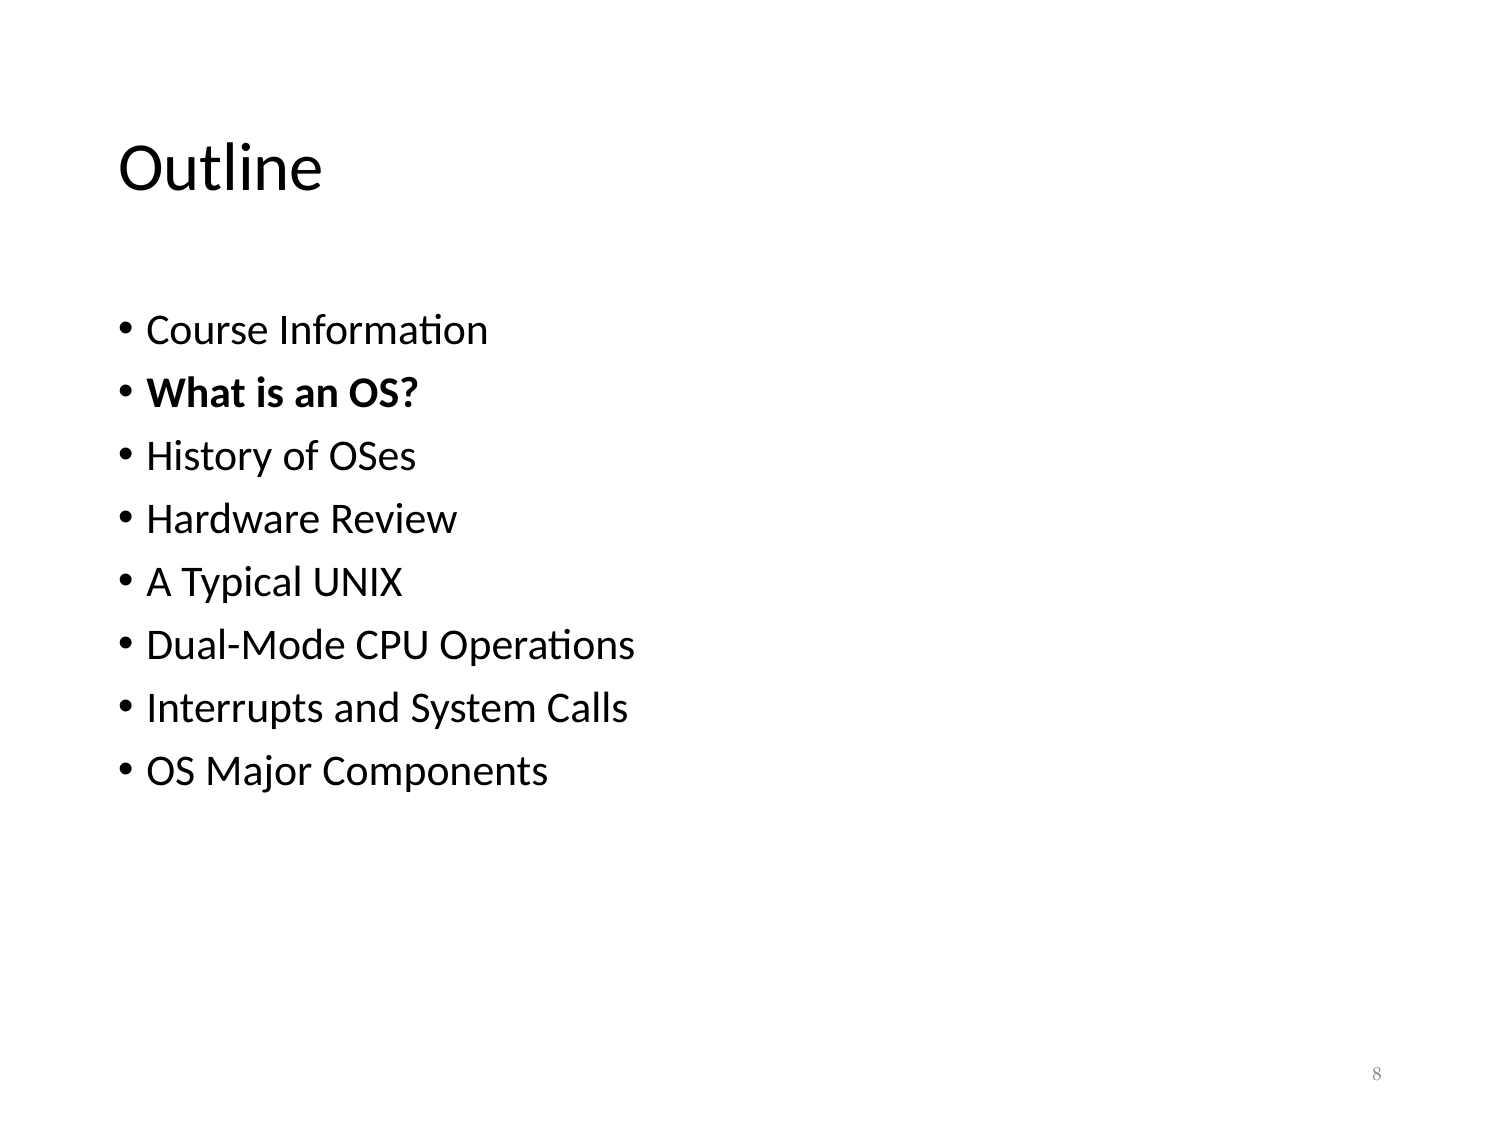

# Outline
Course Information
What is an OS?
History of OSes
Hardware Review
A Typical UNIX
Dual-Mode CPU Operations
Interrupts and System Calls
OS Major Components

8